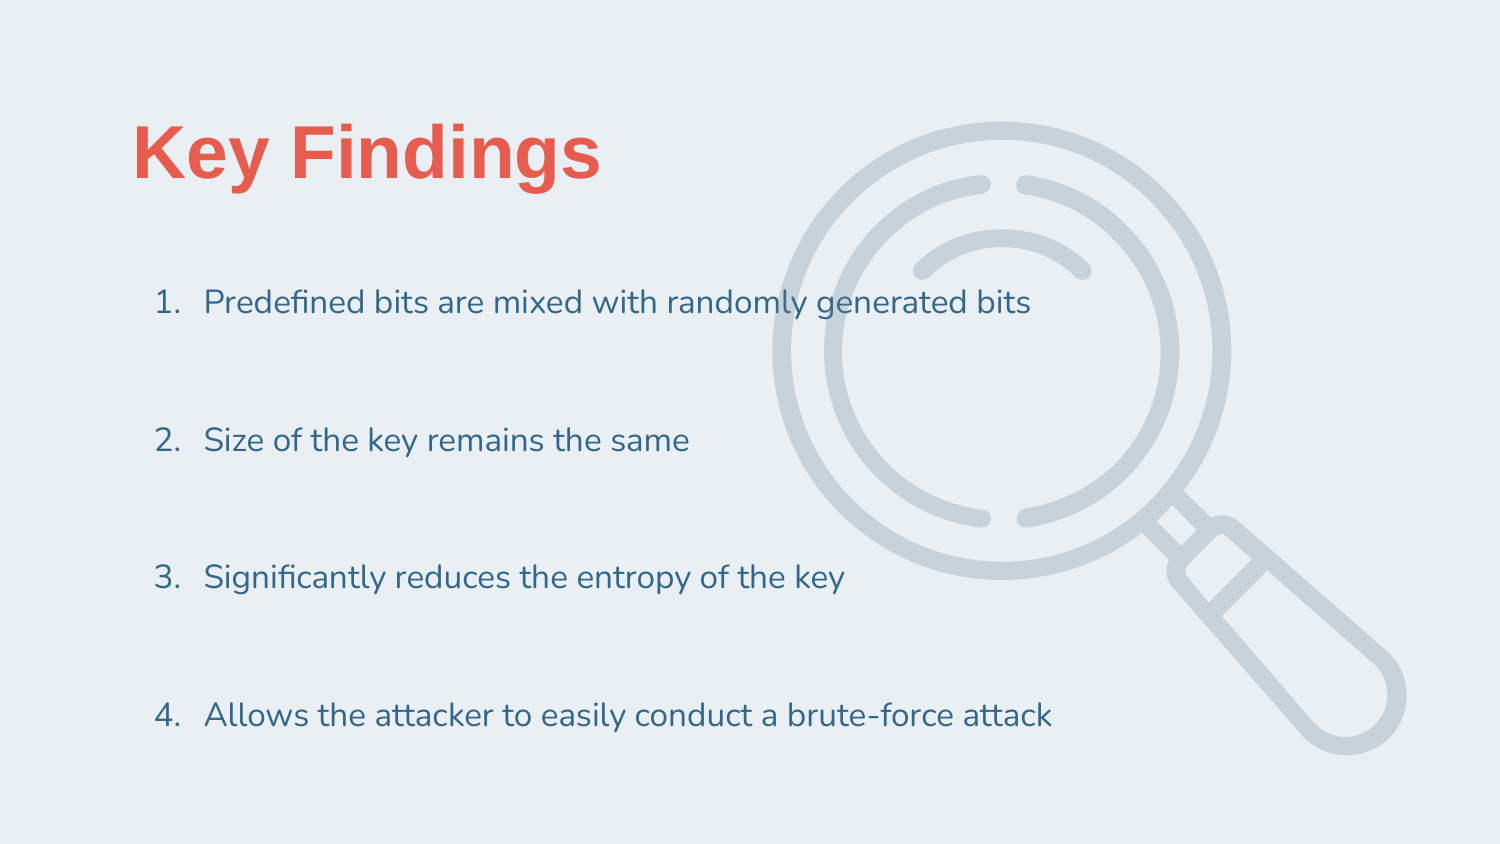

# Key Findings

Predefined bits are mixed with randomly generated bits

Size of the key remains the same

Significantly reduces the entropy of the key

Allows the attacker to easily conduct a brute-force attack